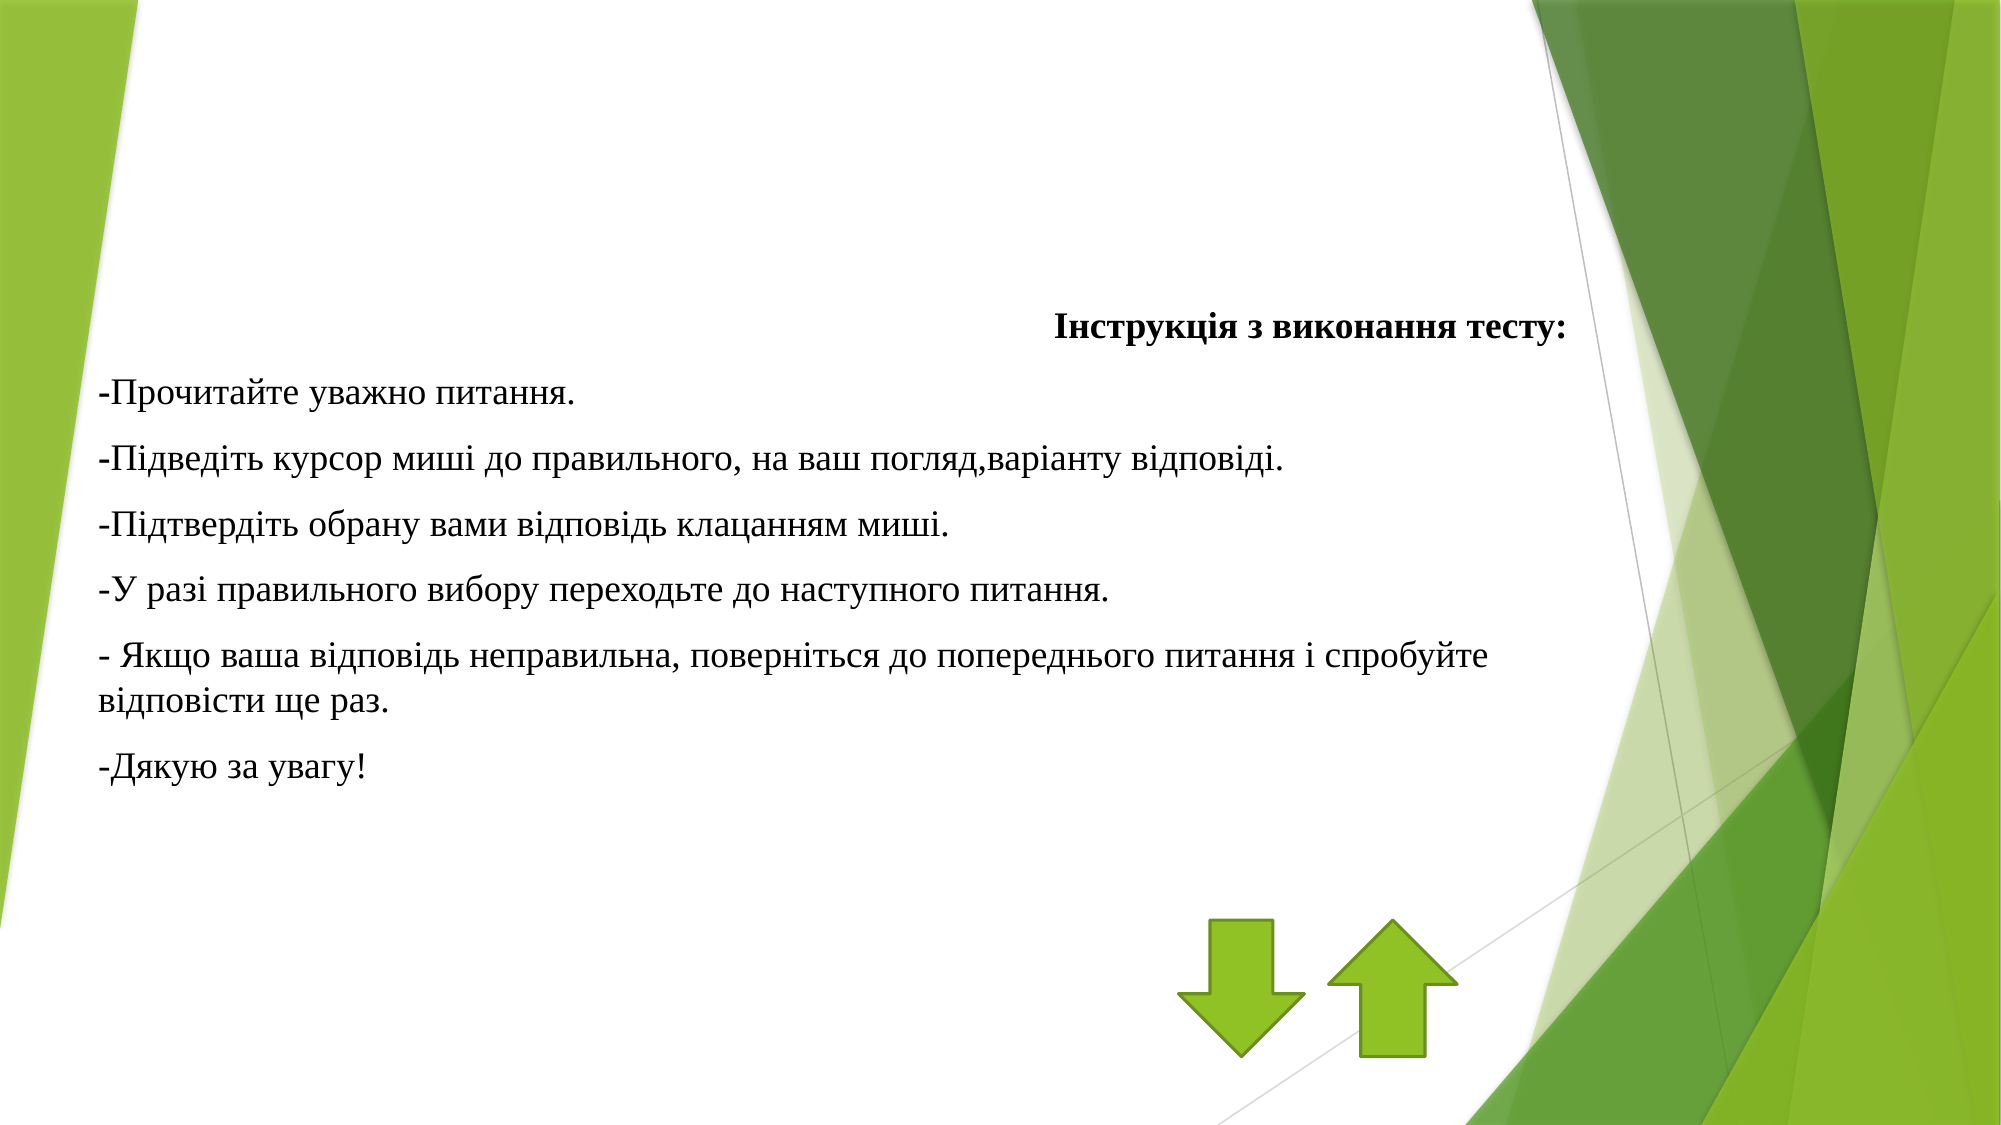

Інструкція з виконання тесту:
-Прочитайте уважно питання.
-Підведіть курсор миші до правильного, на ваш погляд,варіанту відповіді.
-Підтвердіть обрану вами відповідь клацанням миші.
-У разі правильного вибору переходьте до наступного питання.
- Якщо ваша відповідь неправильна, поверніться до попереднього питання і спробуйте відповісти ще раз.
-Дякую за увагу!